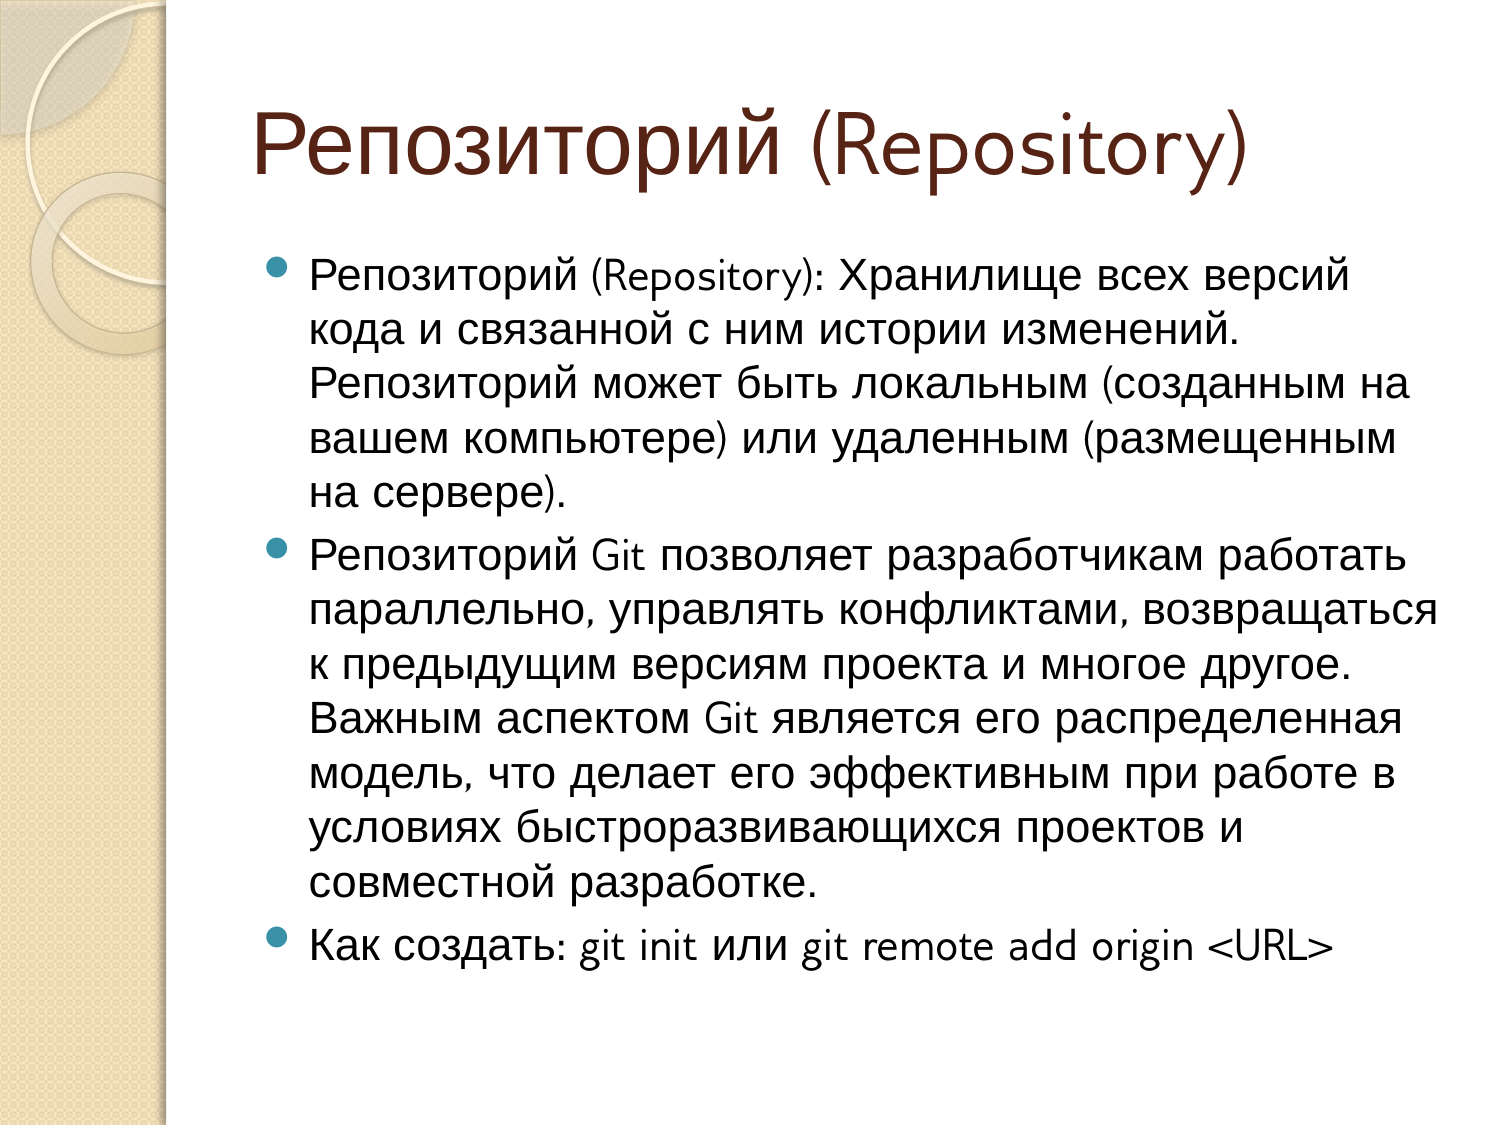

# Репозиторий (Repository)
Репозиторий (Repository): Хранилище всех версий кода и связанной с ним истории изменений. Репозиторий может быть локальным (созданным на вашем компьютере) или удаленным (размещенным на сервере).
Репозиторий Git позволяет разработчикам работать параллельно, управлять конфликтами, возвращаться к предыдущим версиям проекта и многое другое. Важным аспектом Git является его распределенная модель, что делает его эффективным при работе в условиях быстроразвивающихся проектов и совместной разработке.
Как создать: git init или git remote add origin <URL>